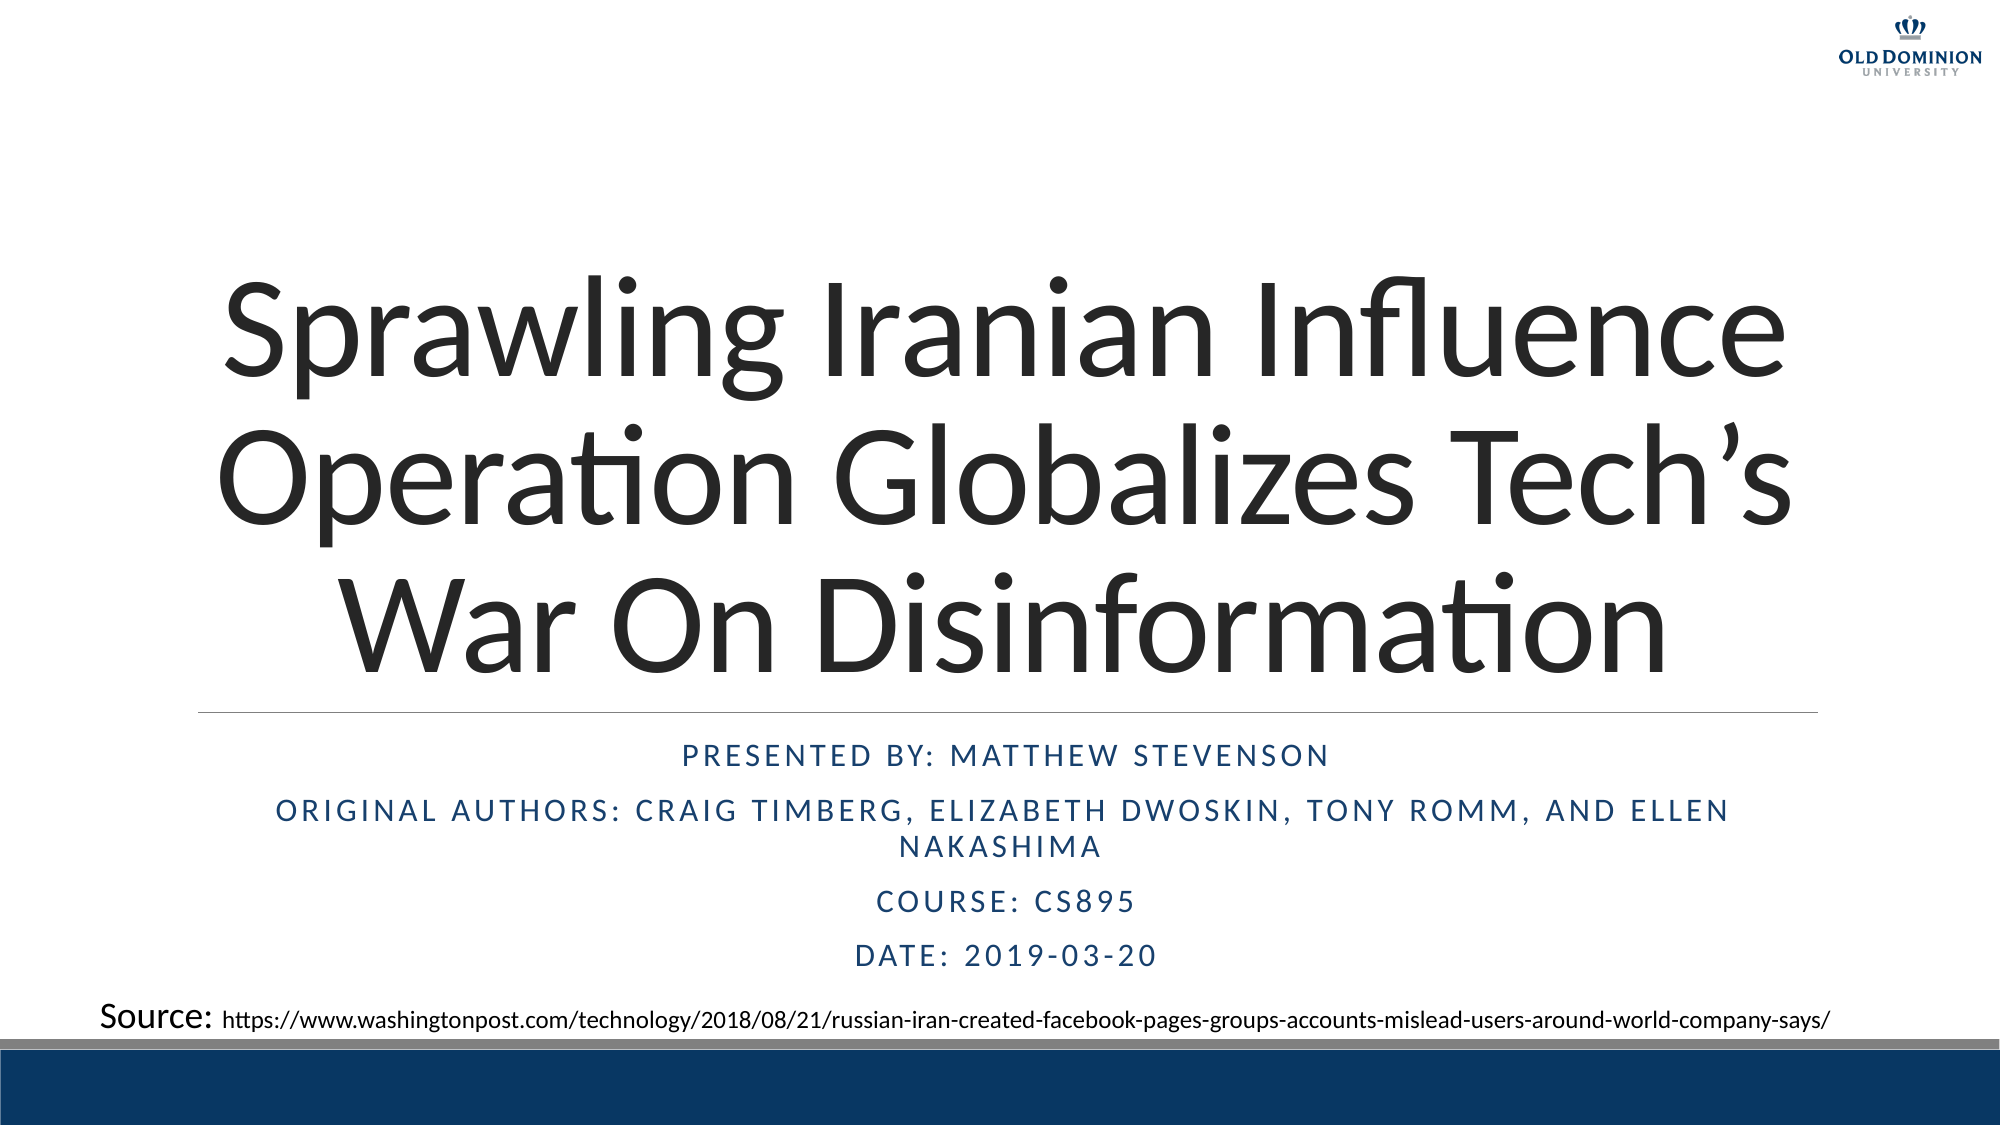

# Sprawling Iranian Influence Operation Globalizes Tech’s War On Disinformation
Presented By: Matthew Stevenson
Original Authors: Craig Timberg, Elizabeth Dwoskin, Tony Romm, and Ellen Nakashima
Course: CS895
Date: 2019-03-20
Source: https://www.washingtonpost.com/technology/2018/08/21/russian-iran-created-facebook-pages-groups-accounts-mislead-users-around-world-company-says/